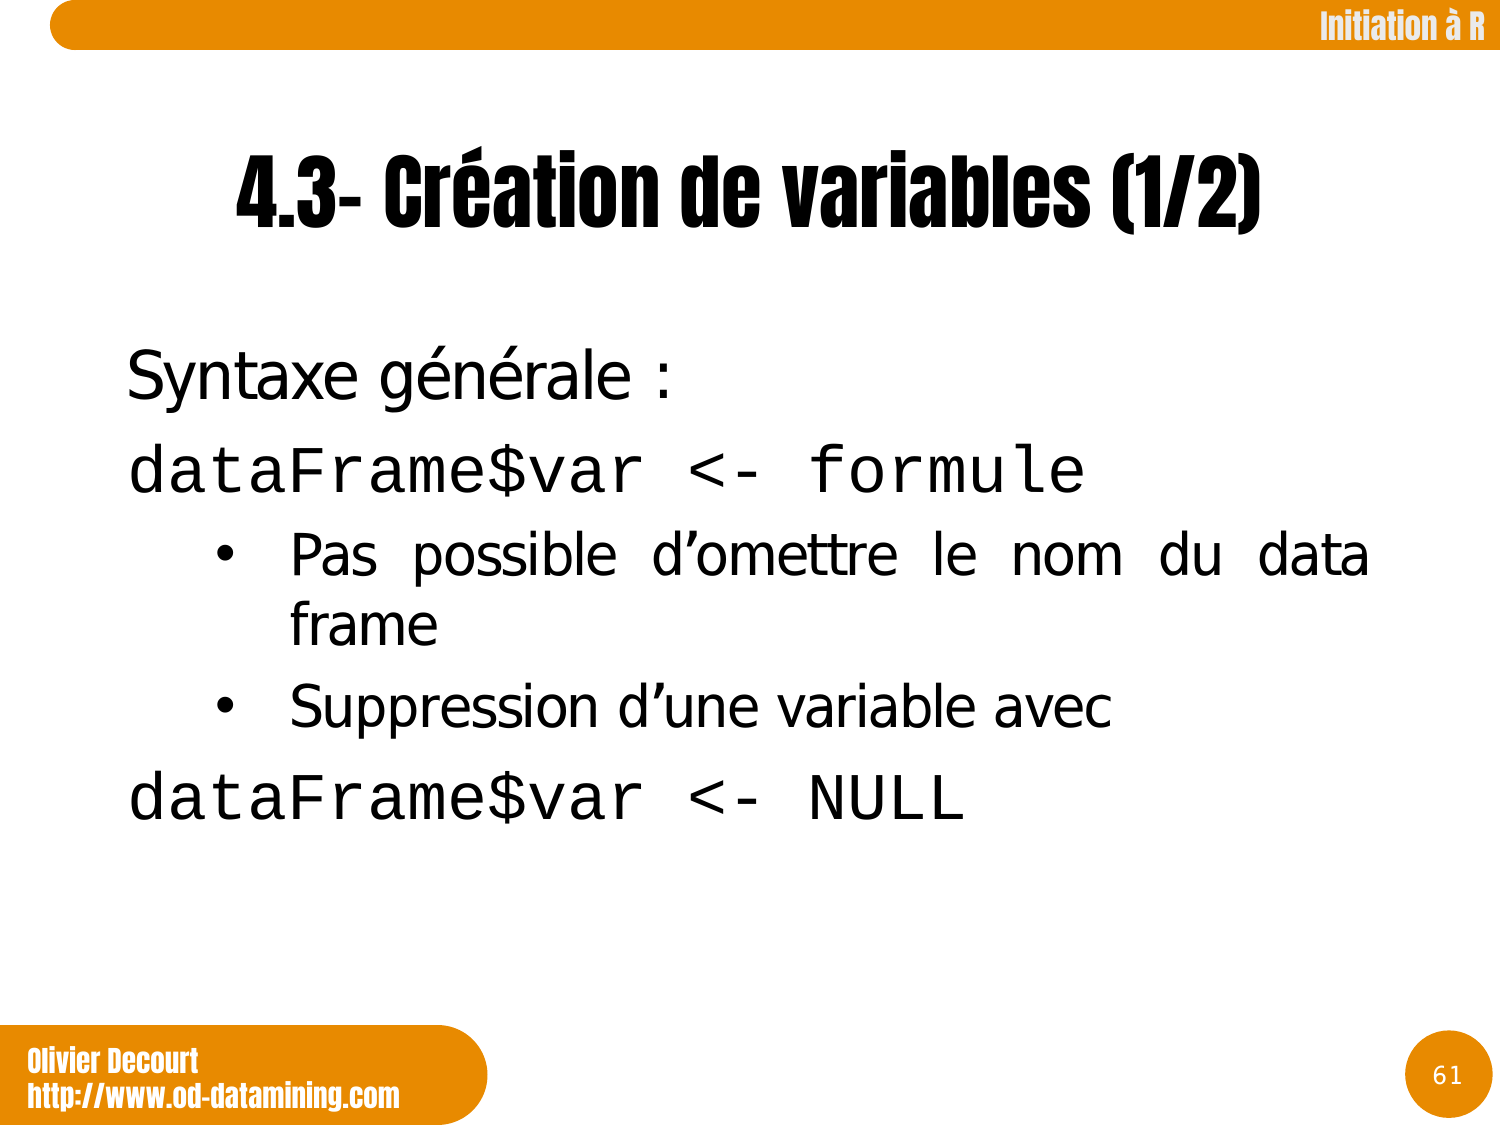

# 4.3- Création de variables (1/2)
Syntaxe générale :
dataFrame$var <- formule
Pas possible d’omettre le nom du data frame
Suppression d’une variable avec
dataFrame$var <- NULL